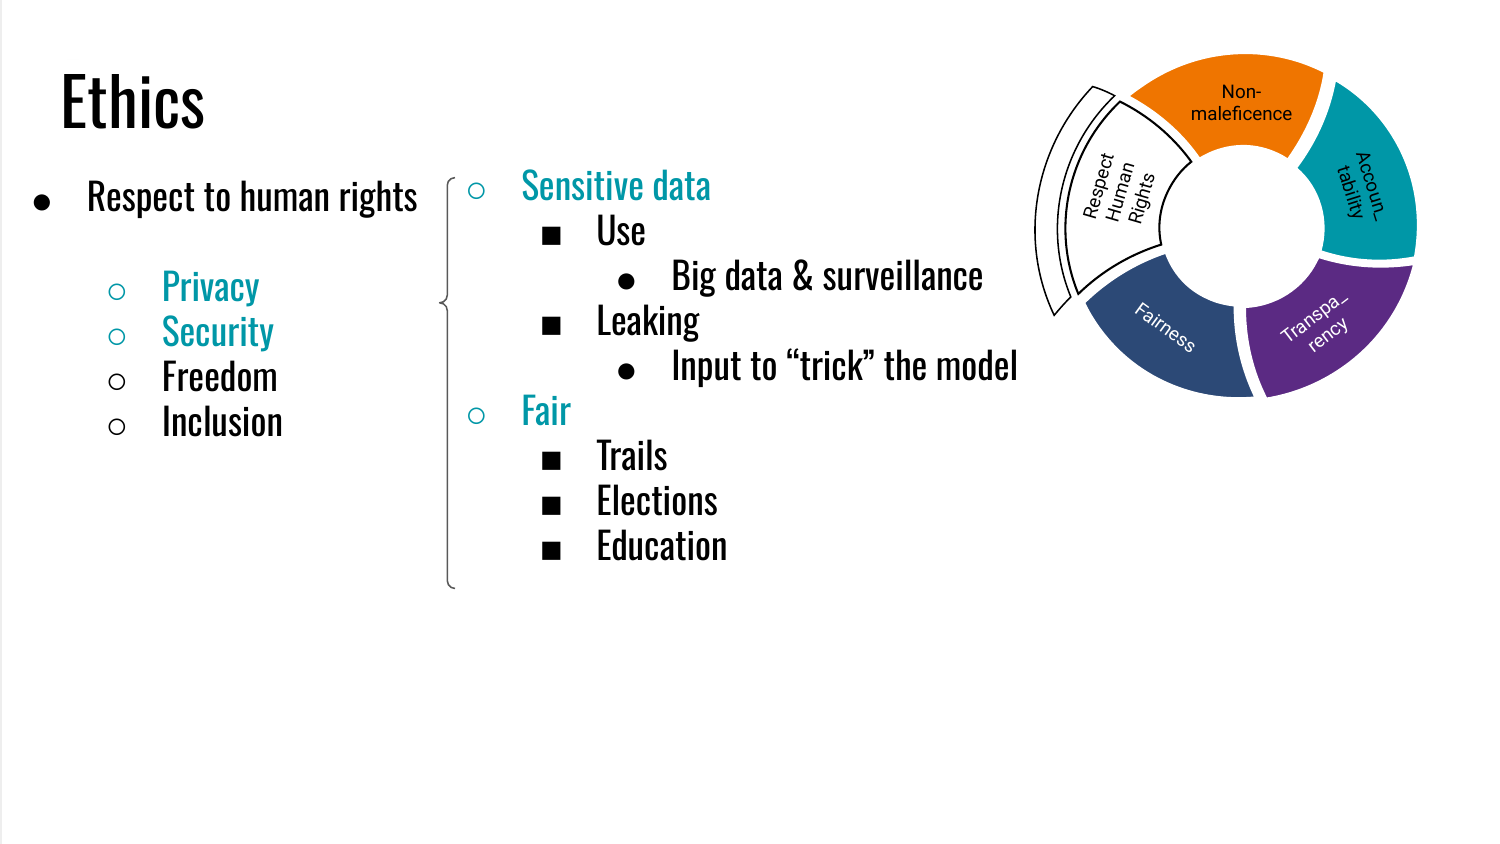

Non-
maleficence
Ethics
Non-maleficence
Sensitive data
Use
Big data & surveillance
Leaking
Input to “trick” the model
Fair
Trails
Elections
Education

Accoun_
tability

Respect
Human Rights
Respect to human rights
Privacy
Security
Freedom
Inclusion

Transpa_
rency

Fairness